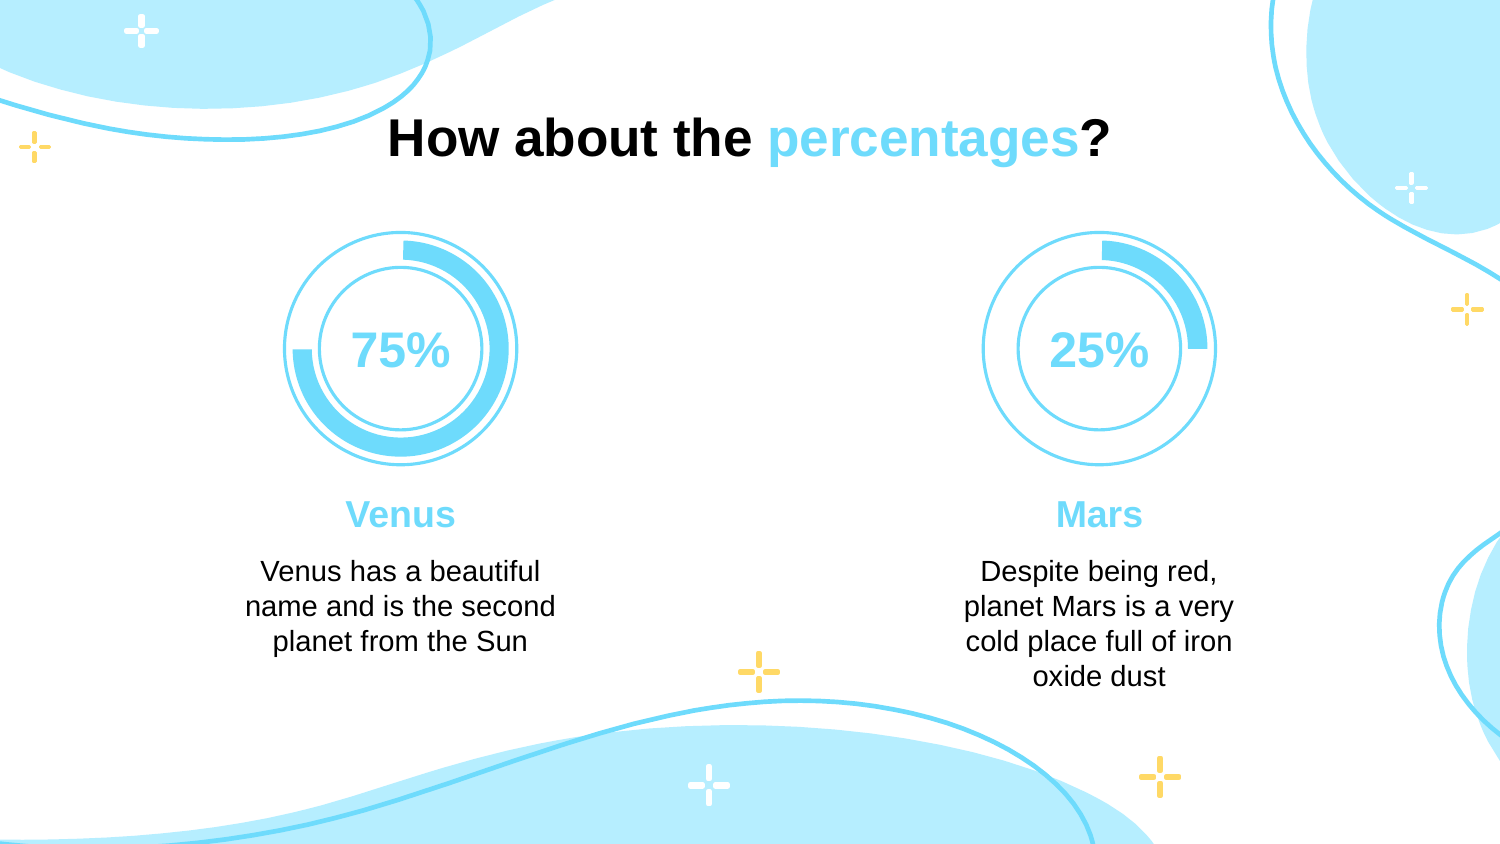

# How about the percentages?

75%
25%
Venus
Mars
Venus has a beautiful name and is the second planet from the Sun

Despite being red, planet Mars is a very cold place full of iron oxide dust